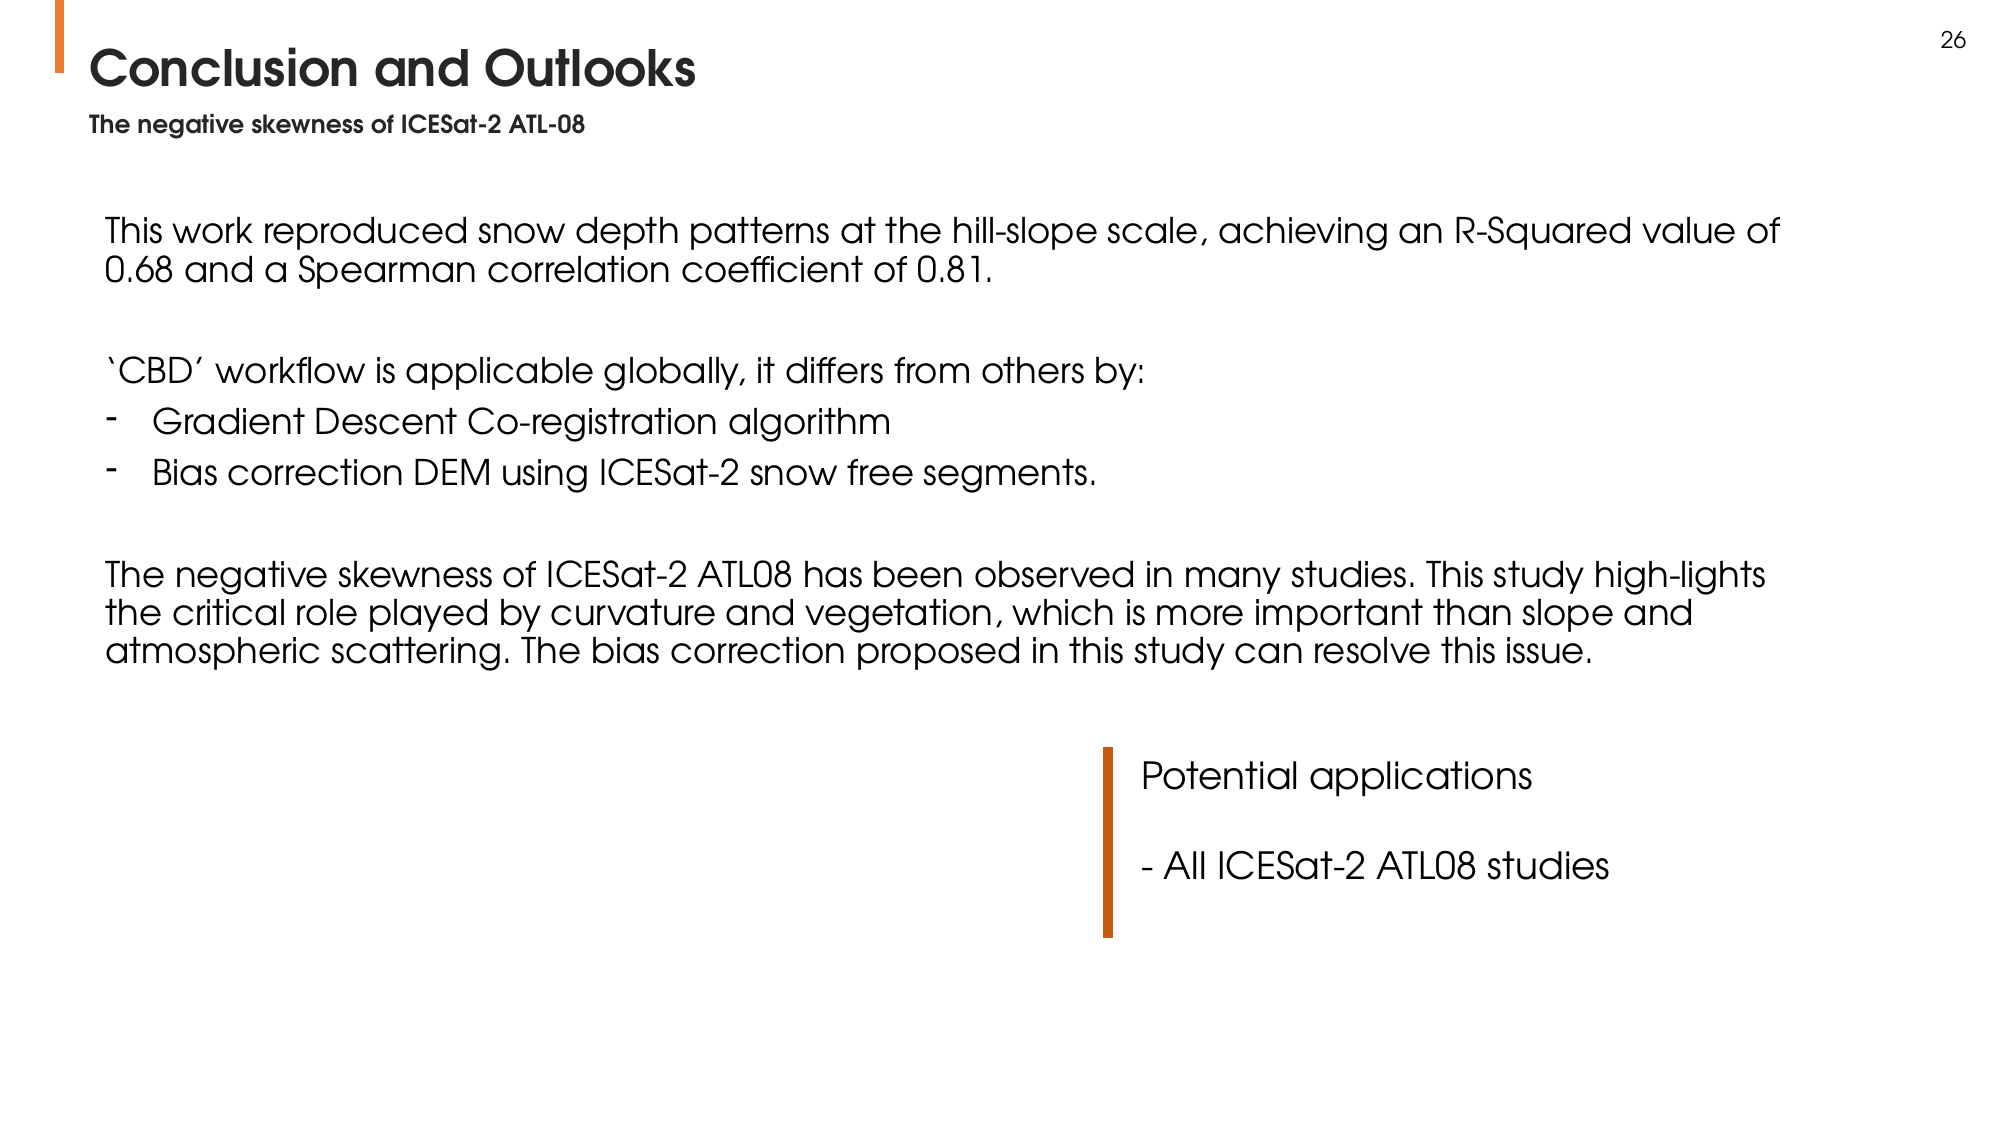

Conclusion and Outlooks
The negative skewness of ICESat-2 ATL-08
This work reproduced snow depth patterns at the hill-slope scale, achieving an R-Squared value of 0.68 and a Spearman correlation coefficient of 0.81.

‘CBD’ workflow is applicable globally, it differs from others by:
Gradient Descent Co-registration algorithm
Bias correction DEM using ICESat-2 snow free segments.

The negative skewness of ICESat‑2 ATL08 has been observed in many studies. This study high‑lights the critical role played by curvature and vegetation, which is more important than slope and atmospheric scattering. The bias correction proposed in this study can resolve this issue.

Potential applications

- All ICESat-2 ATL08 studies